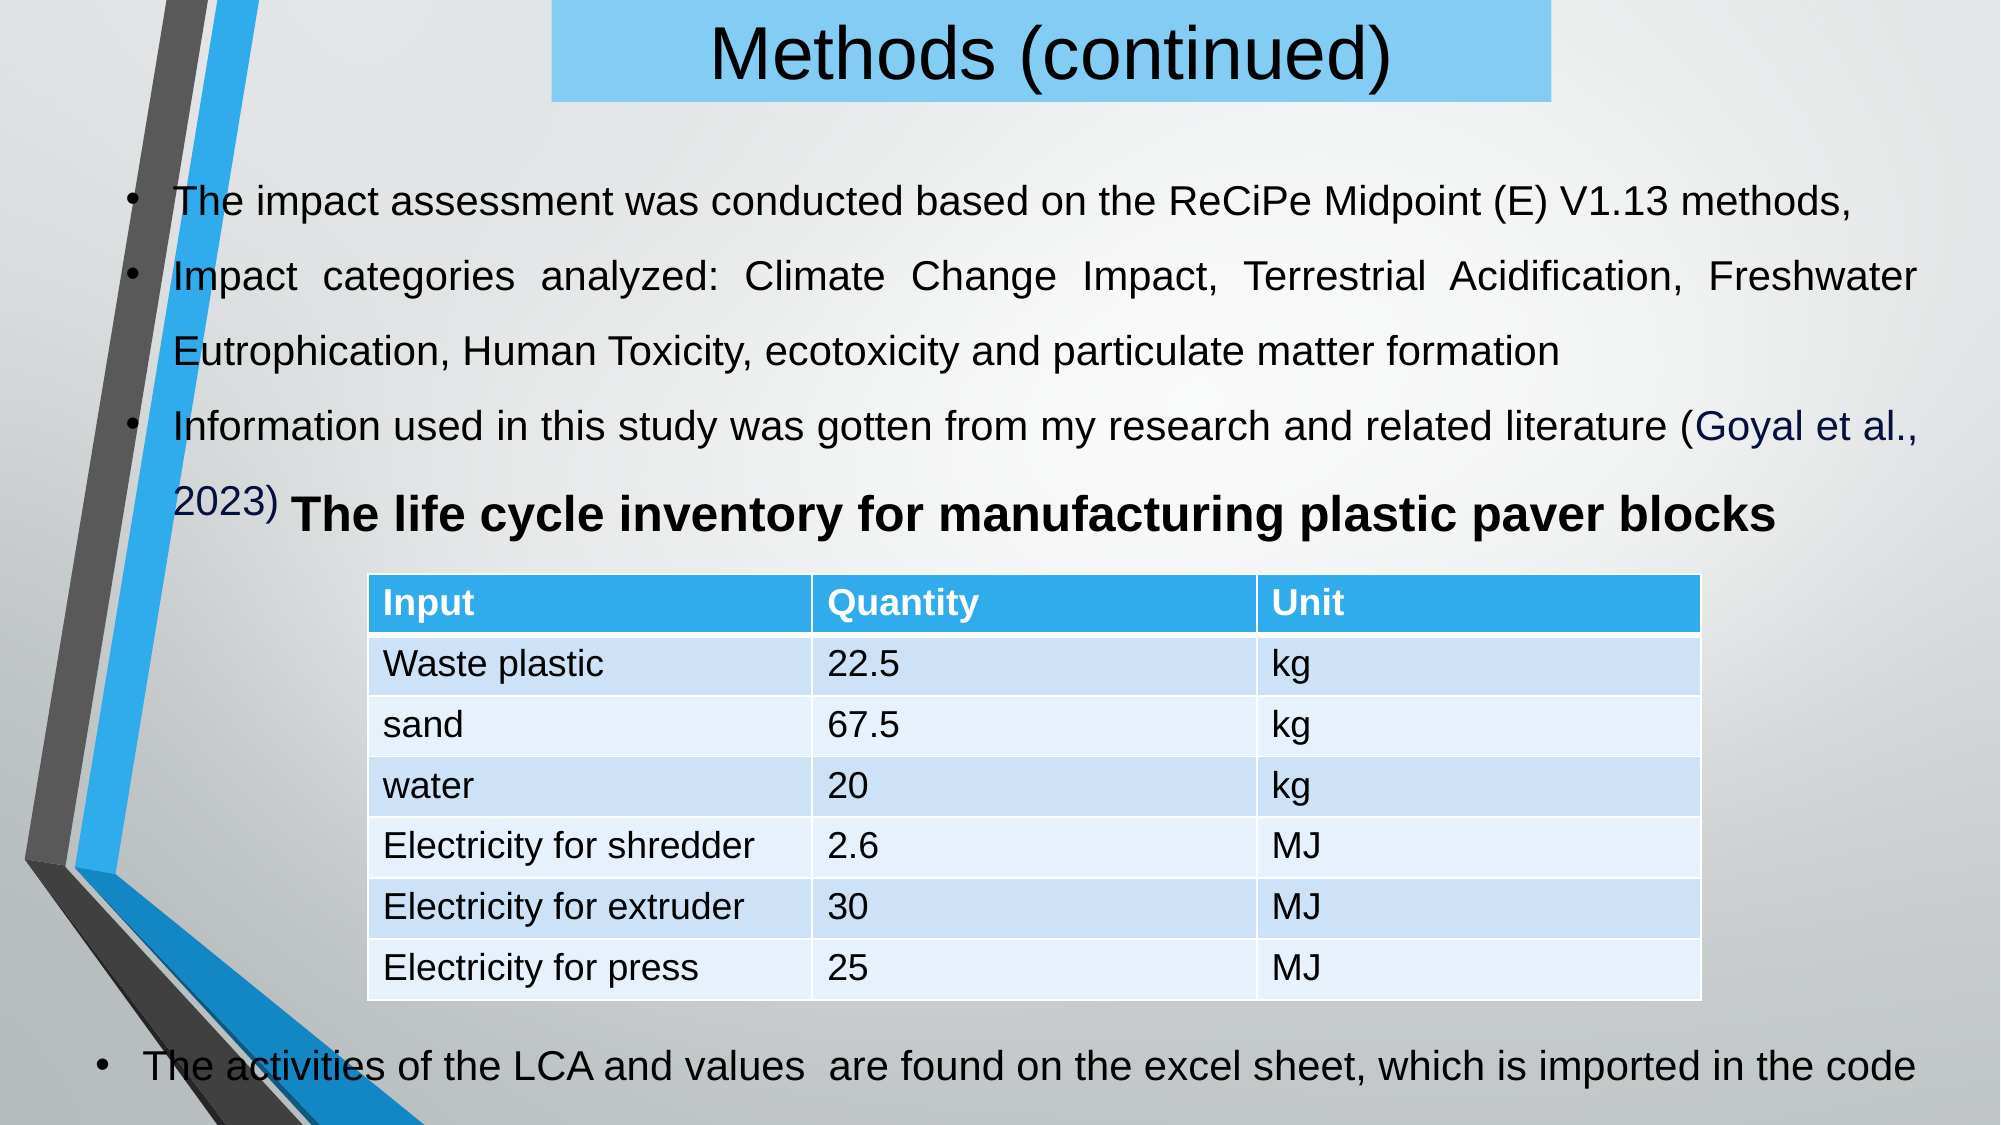

Methods (continued)
The impact assessment was conducted based on the ReCiPe Midpoint (E) V1.13 methods,
Impact categories analyzed: Climate Change Impact, Terrestrial Acidification, Freshwater Eutrophication, Human Toxicity, ecotoxicity and particulate matter formation
Information used in this study was gotten from my research and related literature (Goyal et al., 2023)
The life cycle inventory for manufacturing plastic paver blocks
| Input | Quantity | Unit |
| --- | --- | --- |
| Waste plastic | 22.5 | kg |
| sand | 67.5 | kg |
| water | 20 | kg |
| Electricity for shredder | 2.6 | MJ |
| Electricity for extruder | 30 | MJ |
| Electricity for press | 25 | MJ |
The activities of the LCA and values  are found on the excel sheet, which is imported in the code